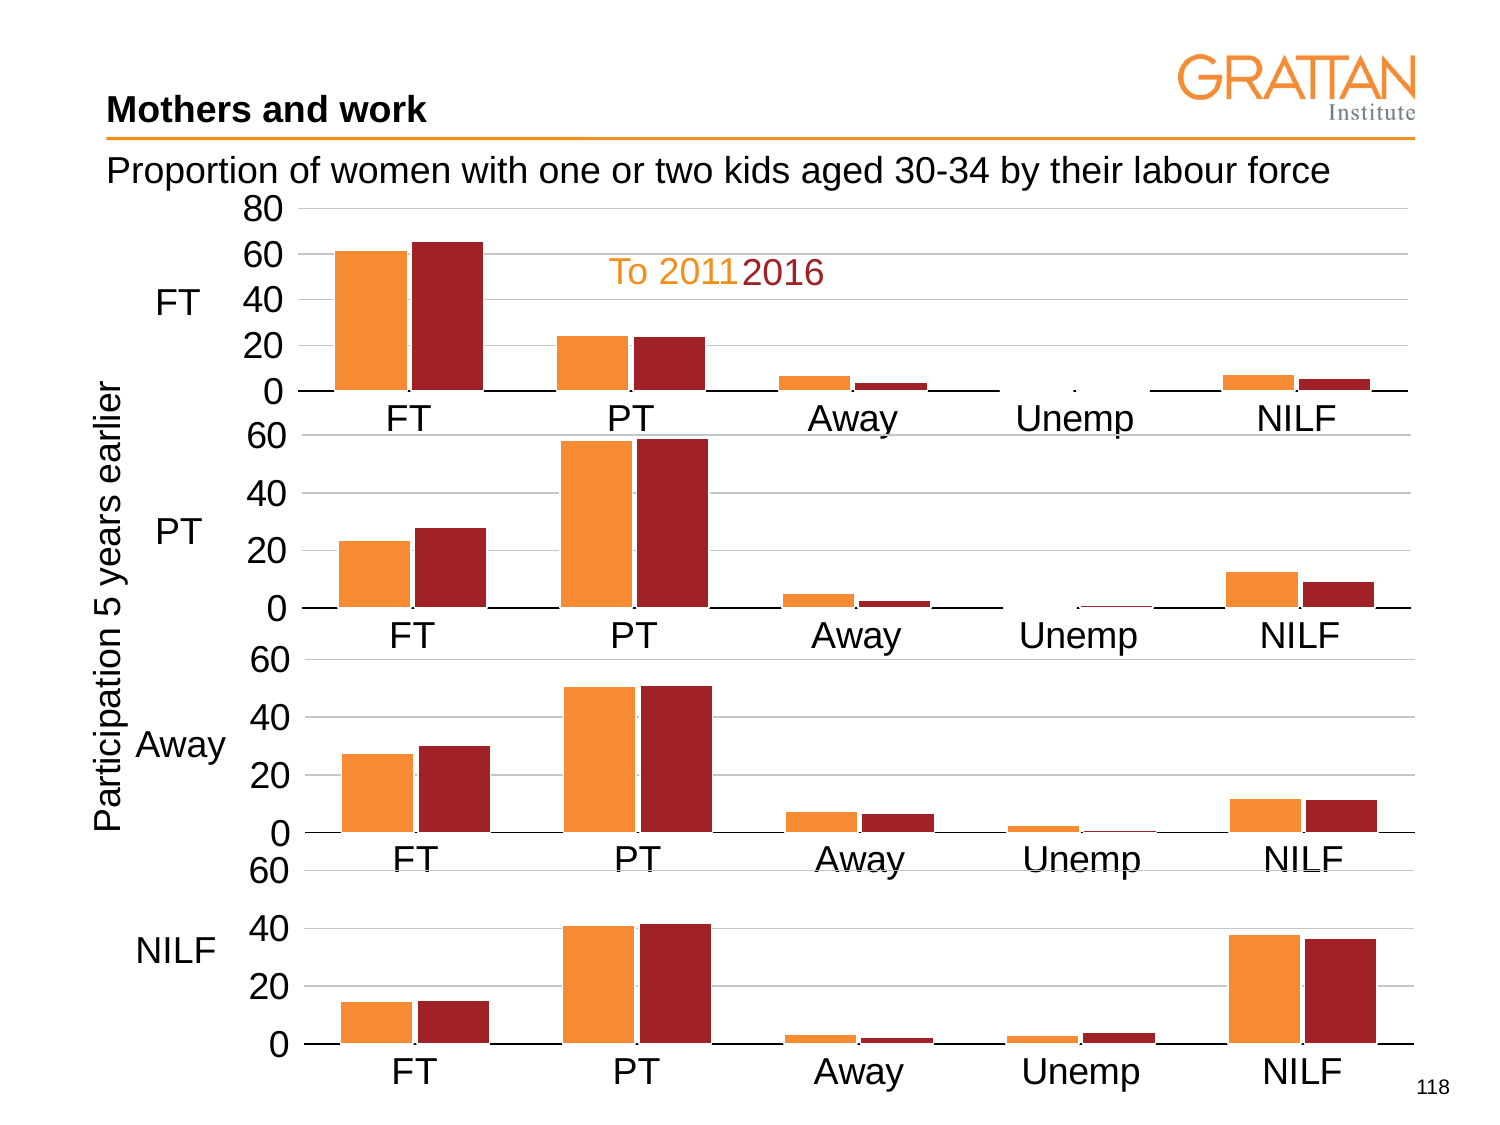

# Mothers and work
Proportion of women with one or two kids aged 30-34 by their labour force

### Chart

| Category | 2011 | 2016 |
|---|---|---|
| FT | 61.505676403089424 | 65.81753077810262 |
| PT | 24.423400962205605 | 24.078668562079226 |
| Away | 6.714853191213583 | 3.9032534935493377 |
| Unemp | 0.0 | 0.7060858836467022 |
| NILF | 7.356069443491388 | 5.494461282622106 |
To 2011
2016
FT

### Chart

| Category | 2011 | 2016 |
|---|---|---|
| FT | 23.508134000349195 | 27.912629183348486 |
| PT | 58.21788341392686 | 58.832498436583315 |
| Away | 5.048545900357547 | 2.714542676440439 |
| Unemp | 0.2618973514206982 | 1.114055277256639 |
| NILF | 12.963539333945691 | 9.426274426371133 |
PT
Participation 5 years earlier

### Chart

| Category | 2011 | 2016 |
|---|---|---|
| FT | 27.44053911205074 | 30.13799641841357 |
| PT | 50.82584566596194 | 51.057717169589075 |
| Away | 7.33879492600423 | 6.56943393696791 |
| Unemp | 2.435253699788584 | 0.6837574097660478 |
| NILF | 11.959566596194504 | 11.551095065263398 |
Away

### Chart

| Category | 2011 | 2016 |
|---|---|---|
| FT | 14.799313094856945 | 15.01106310660862 |
| PT | 41.04898565066799 | 41.72418930327258 |
| Away | 3.339639665861397 | 2.412364194158901 |
| Unemp | 2.916436242978141 | 4.151561801658638 |
| NILF | 37.89562534563553 | 36.70082159430126 |
NILF